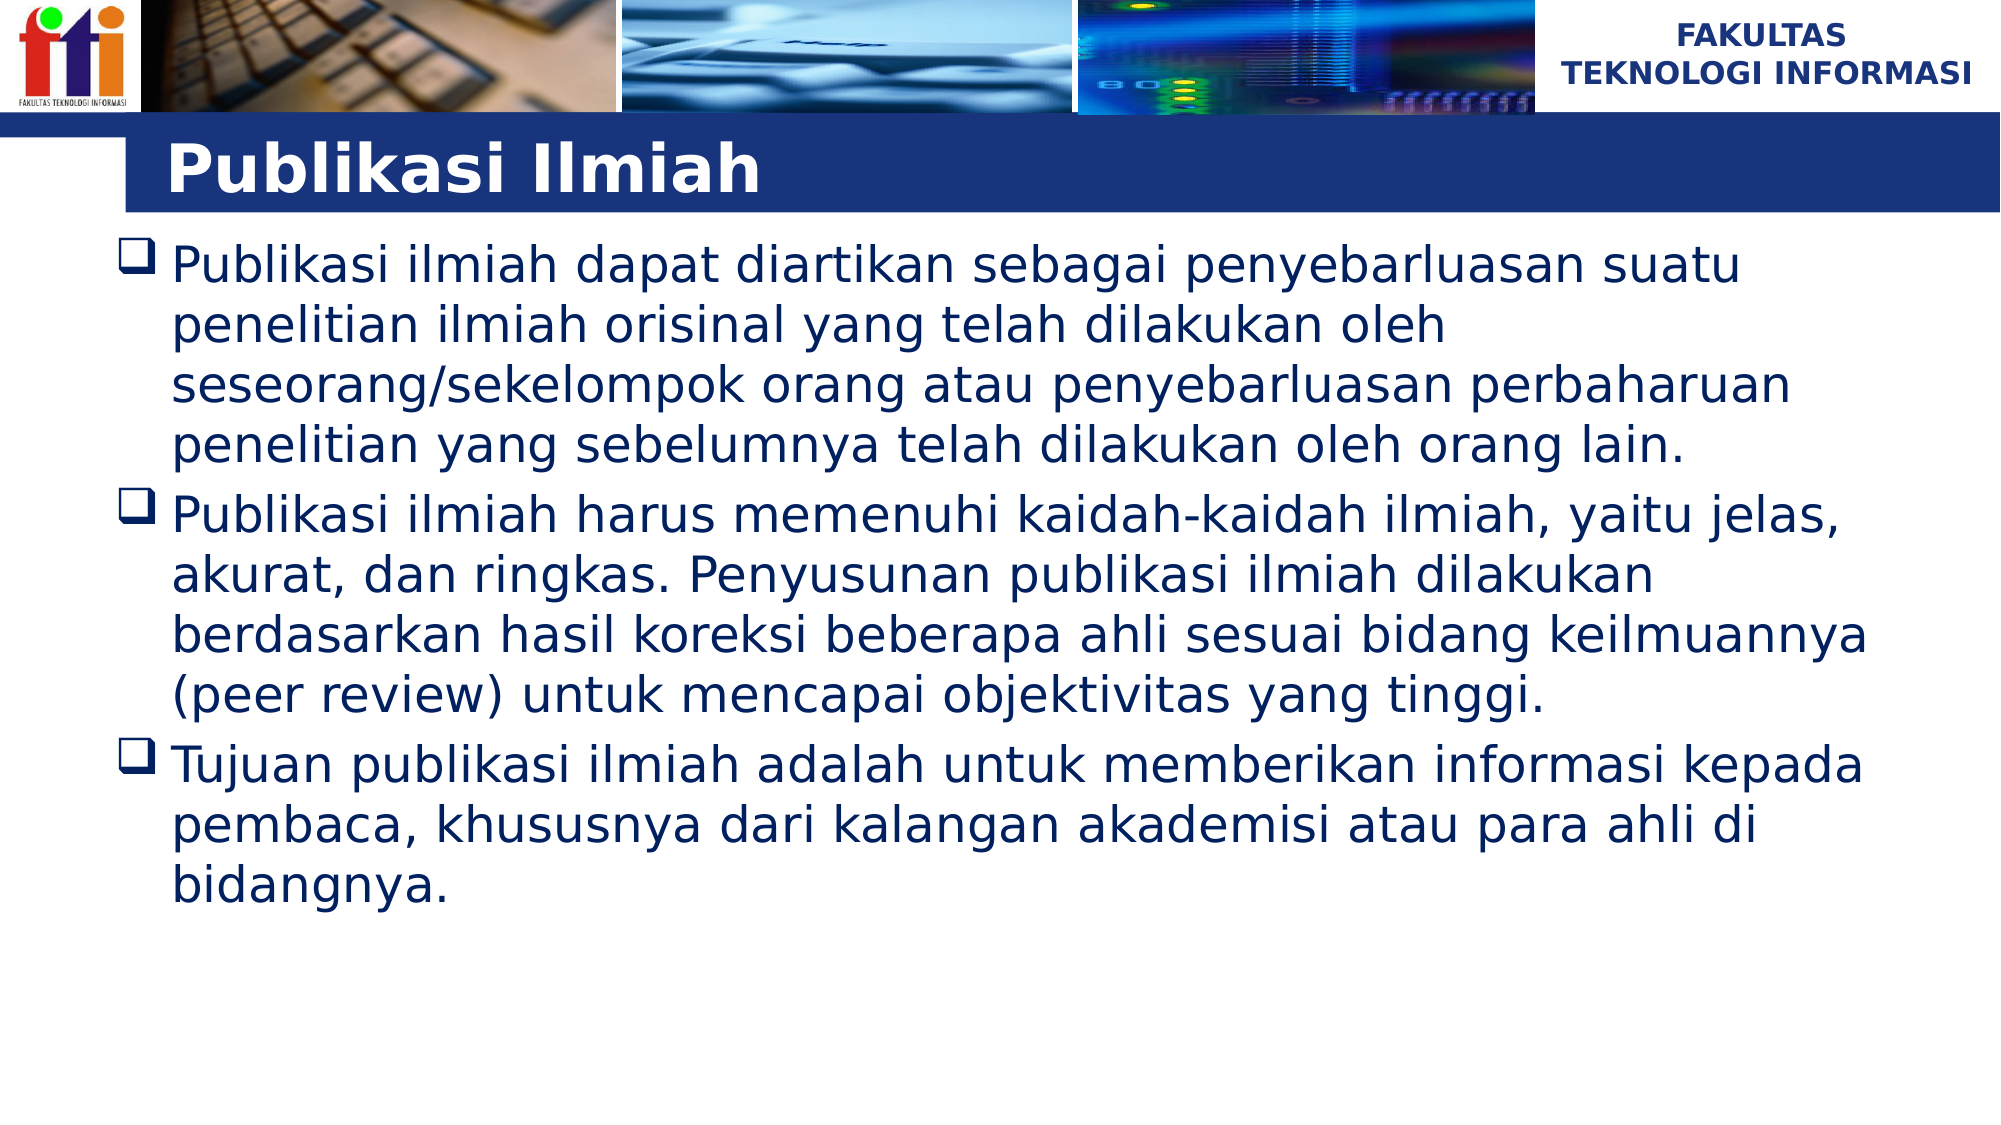

# Publikasi Ilmiah
Publikasi ilmiah dapat diartikan sebagai penyebarluasan suatu penelitian ilmiah orisinal yang telah dilakukan oleh seseorang/sekelompok orang atau penyebarluasan perbaharuan penelitian yang sebelumnya telah dilakukan oleh orang lain.
Publikasi ilmiah harus memenuhi kaidah-kaidah ilmiah, yaitu jelas, akurat, dan ringkas. Penyusunan publikasi ilmiah dilakukan berdasarkan hasil koreksi beberapa ahli sesuai bidang keilmuannya (peer review) untuk mencapai objektivitas yang tinggi.
Tujuan publikasi ilmiah adalah untuk memberikan informasi kepada pembaca, khususnya dari kalangan akademisi atau para ahli di bidangnya.